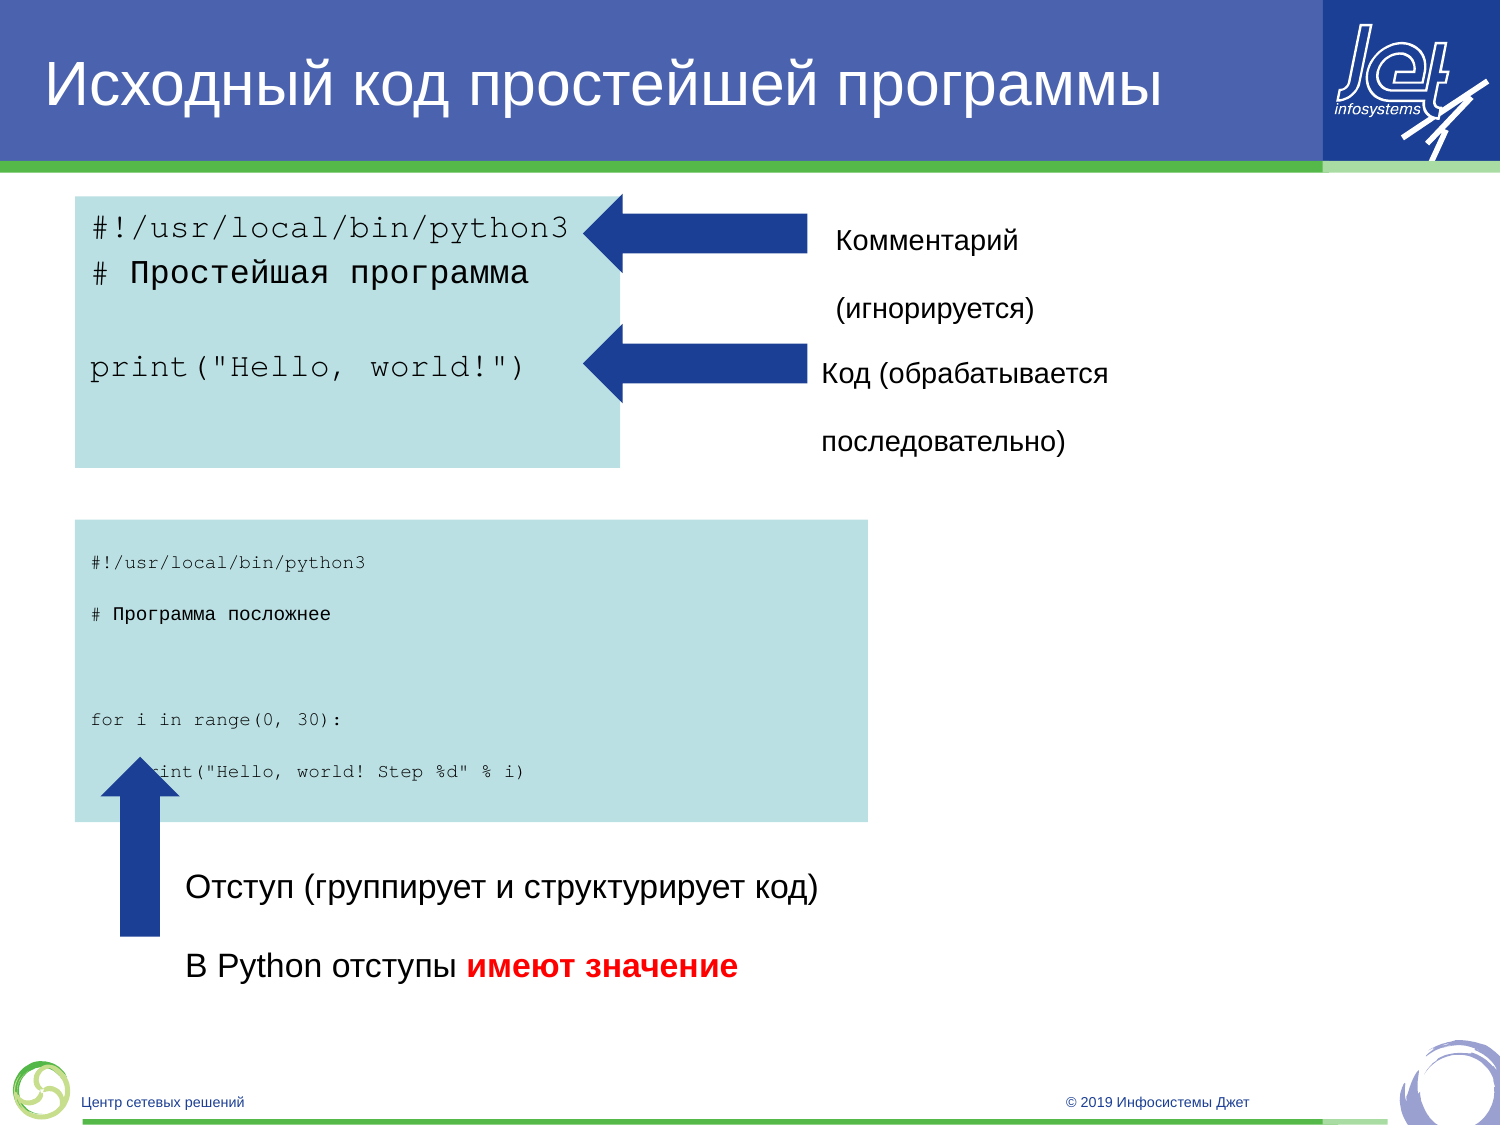

# Исходный код простейшей программы
Комментарий (игнорируется)

#!/usr/local/bin/python3
# Простейшая программа

print("Hello, world!")

Код (обрабатывается последовательно)

#!/usr/local/bin/python3
# Программа посложнее

for i in range(0, 30):
    print("Hello, world! Step %d" % i)

Отступ (группирует и структурирует код)
В Python отступы имеют значение